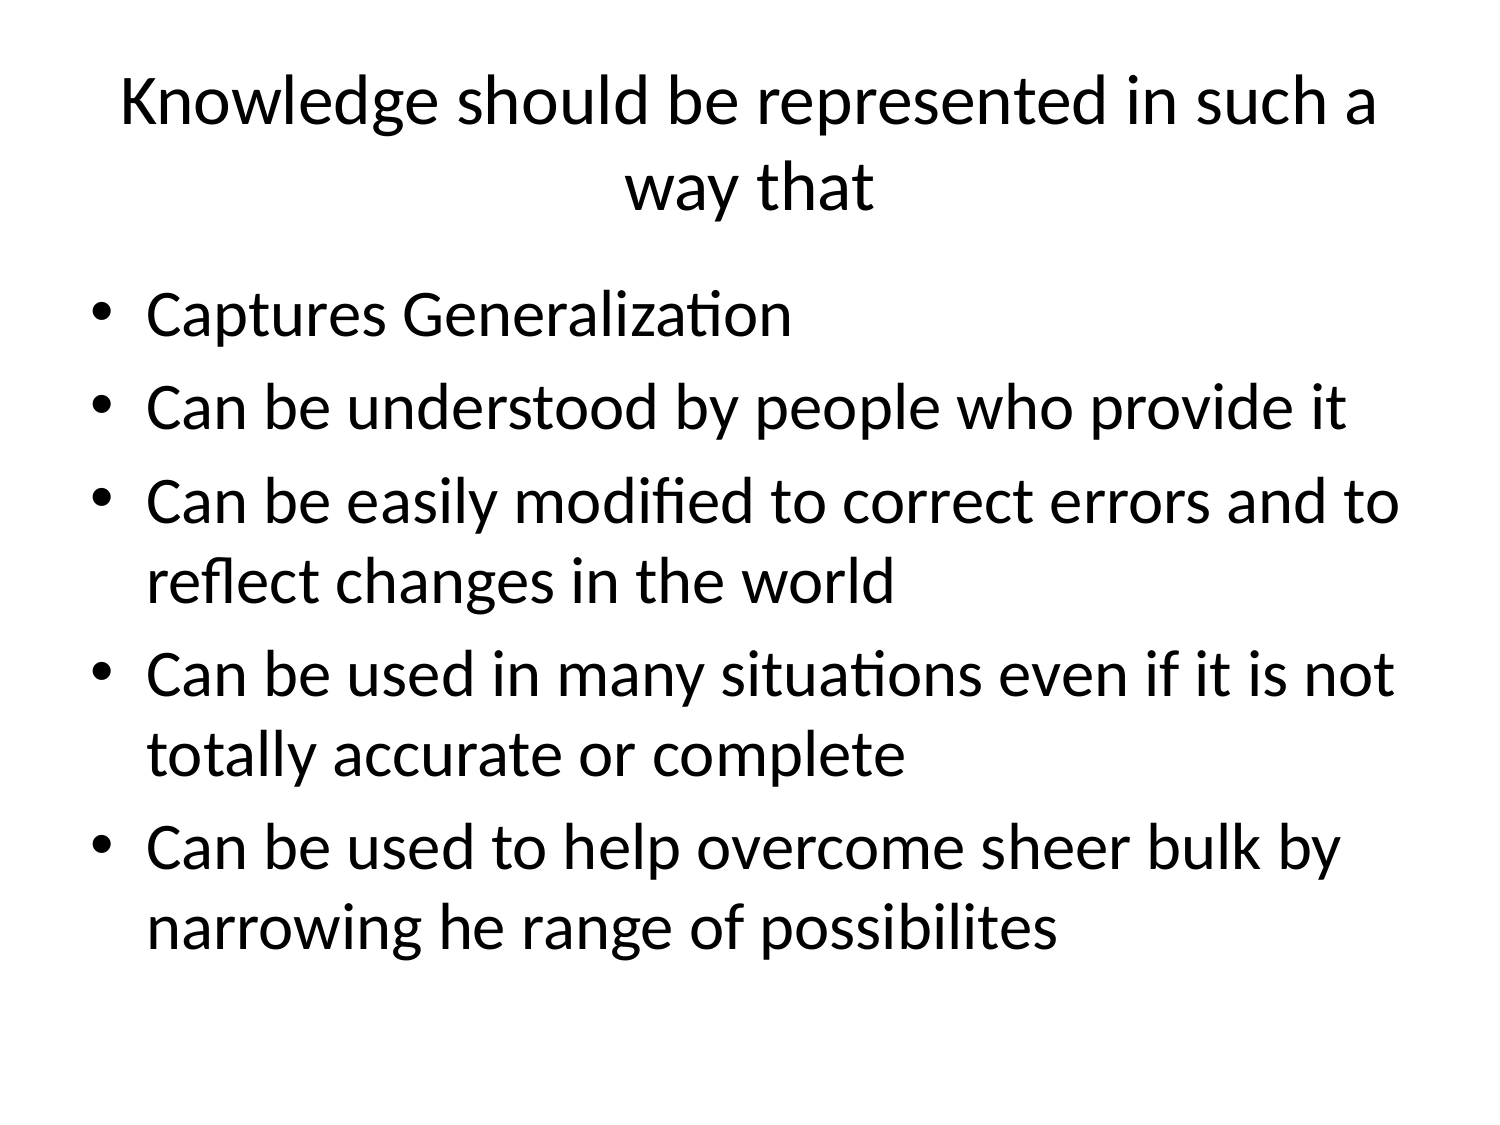

# Knowledge should be represented in such a way that
Captures Generalization
Can be understood by people who provide it
Can be easily modified to correct errors and to reflect changes in the world
Can be used in many situations even if it is not totally accurate or complete
Can be used to help overcome sheer bulk by narrowing he range of possibilites